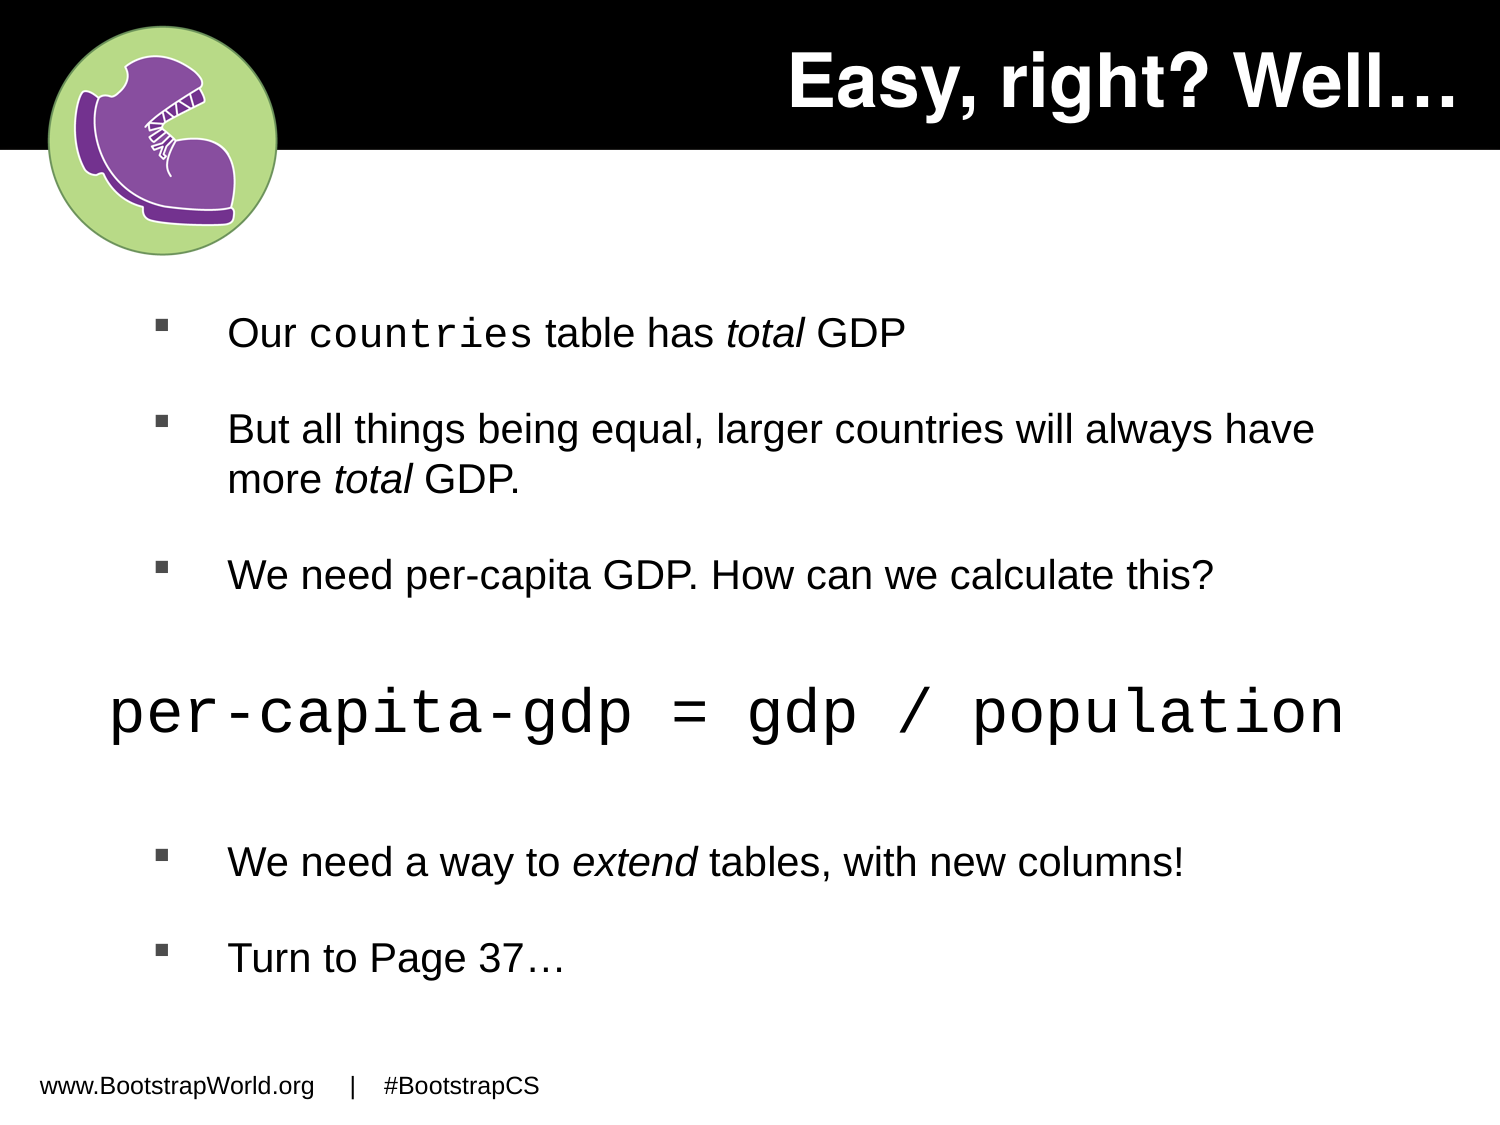

Easy, right? Well…
Our countries table has total GDP
But all things being equal, larger countries will always have more total GDP.
We need per-capita GDP. How can we calculate this?

We need a way to extend tables, with new columns!
Turn to Page 37…
per-capita-gdp = gdp / population
www.BootstrapWorld.org     |    #BootstrapCS